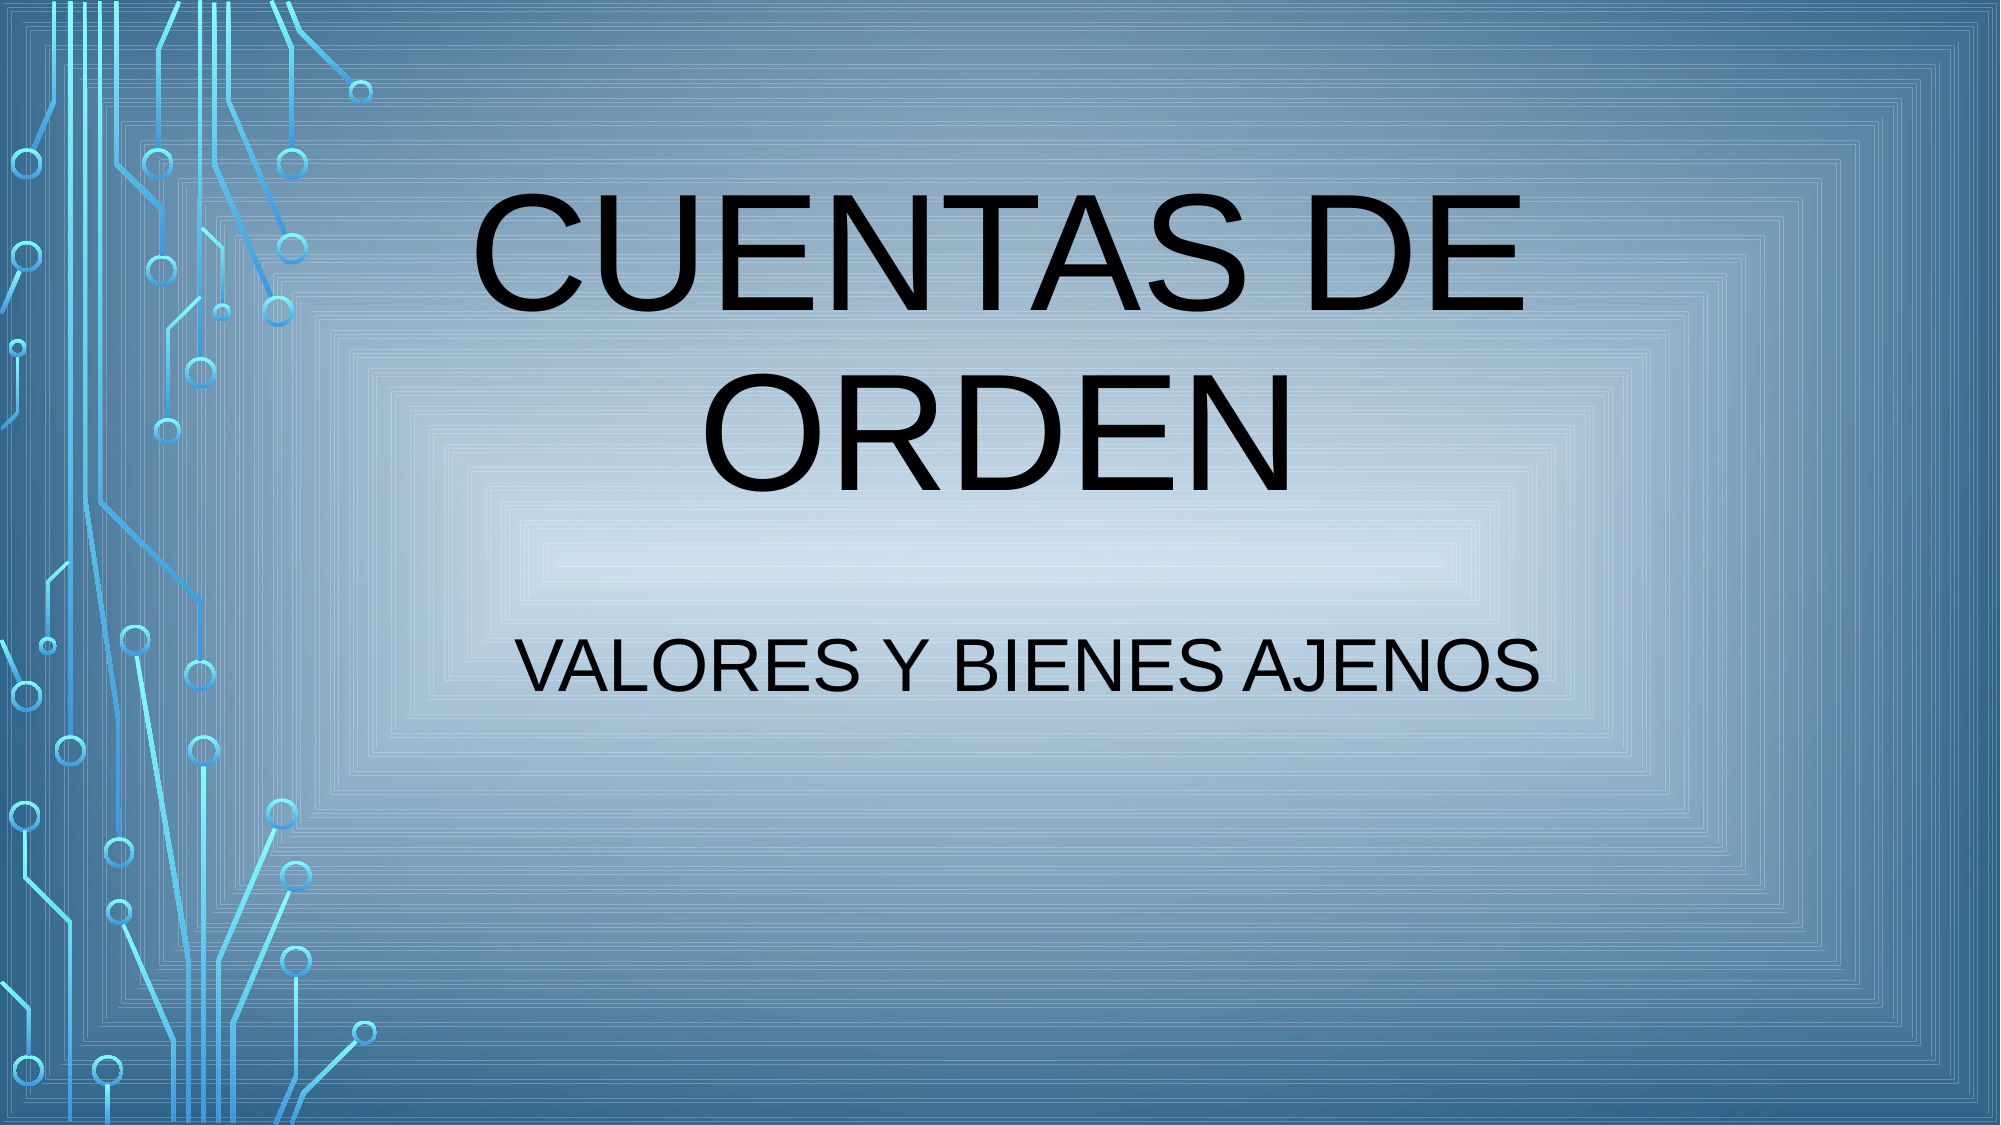

# CUENTAS DE ORDEN
VALORES Y BIENES AJENOS